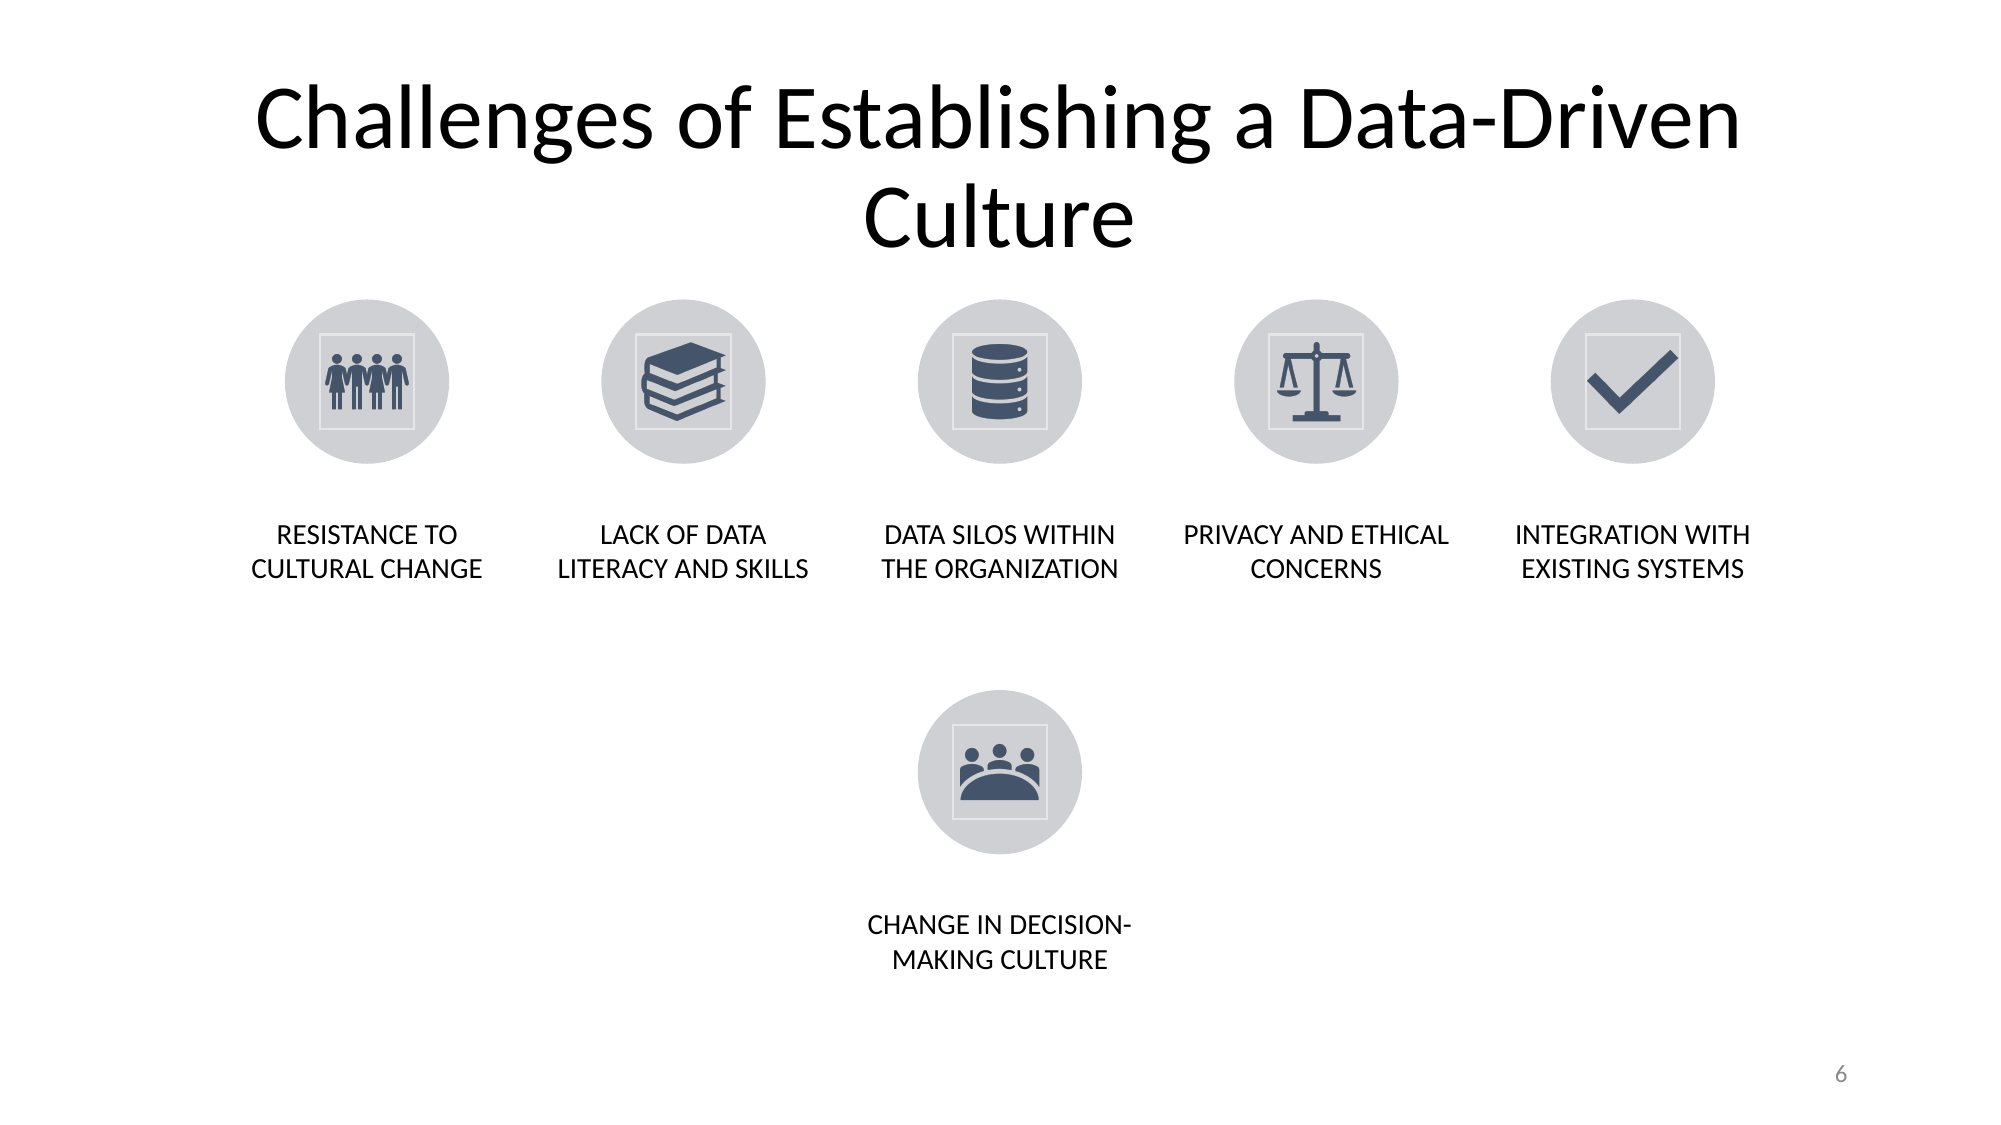

# Challenges of Establishing a Data-Driven Culture
Resistance to Cultural Change
Lack of Data Literacy and Skills
Data Silos Within the Organization
Privacy and Ethical Concerns
Integration with Existing Systems
Change in Decision-Making Culture
6